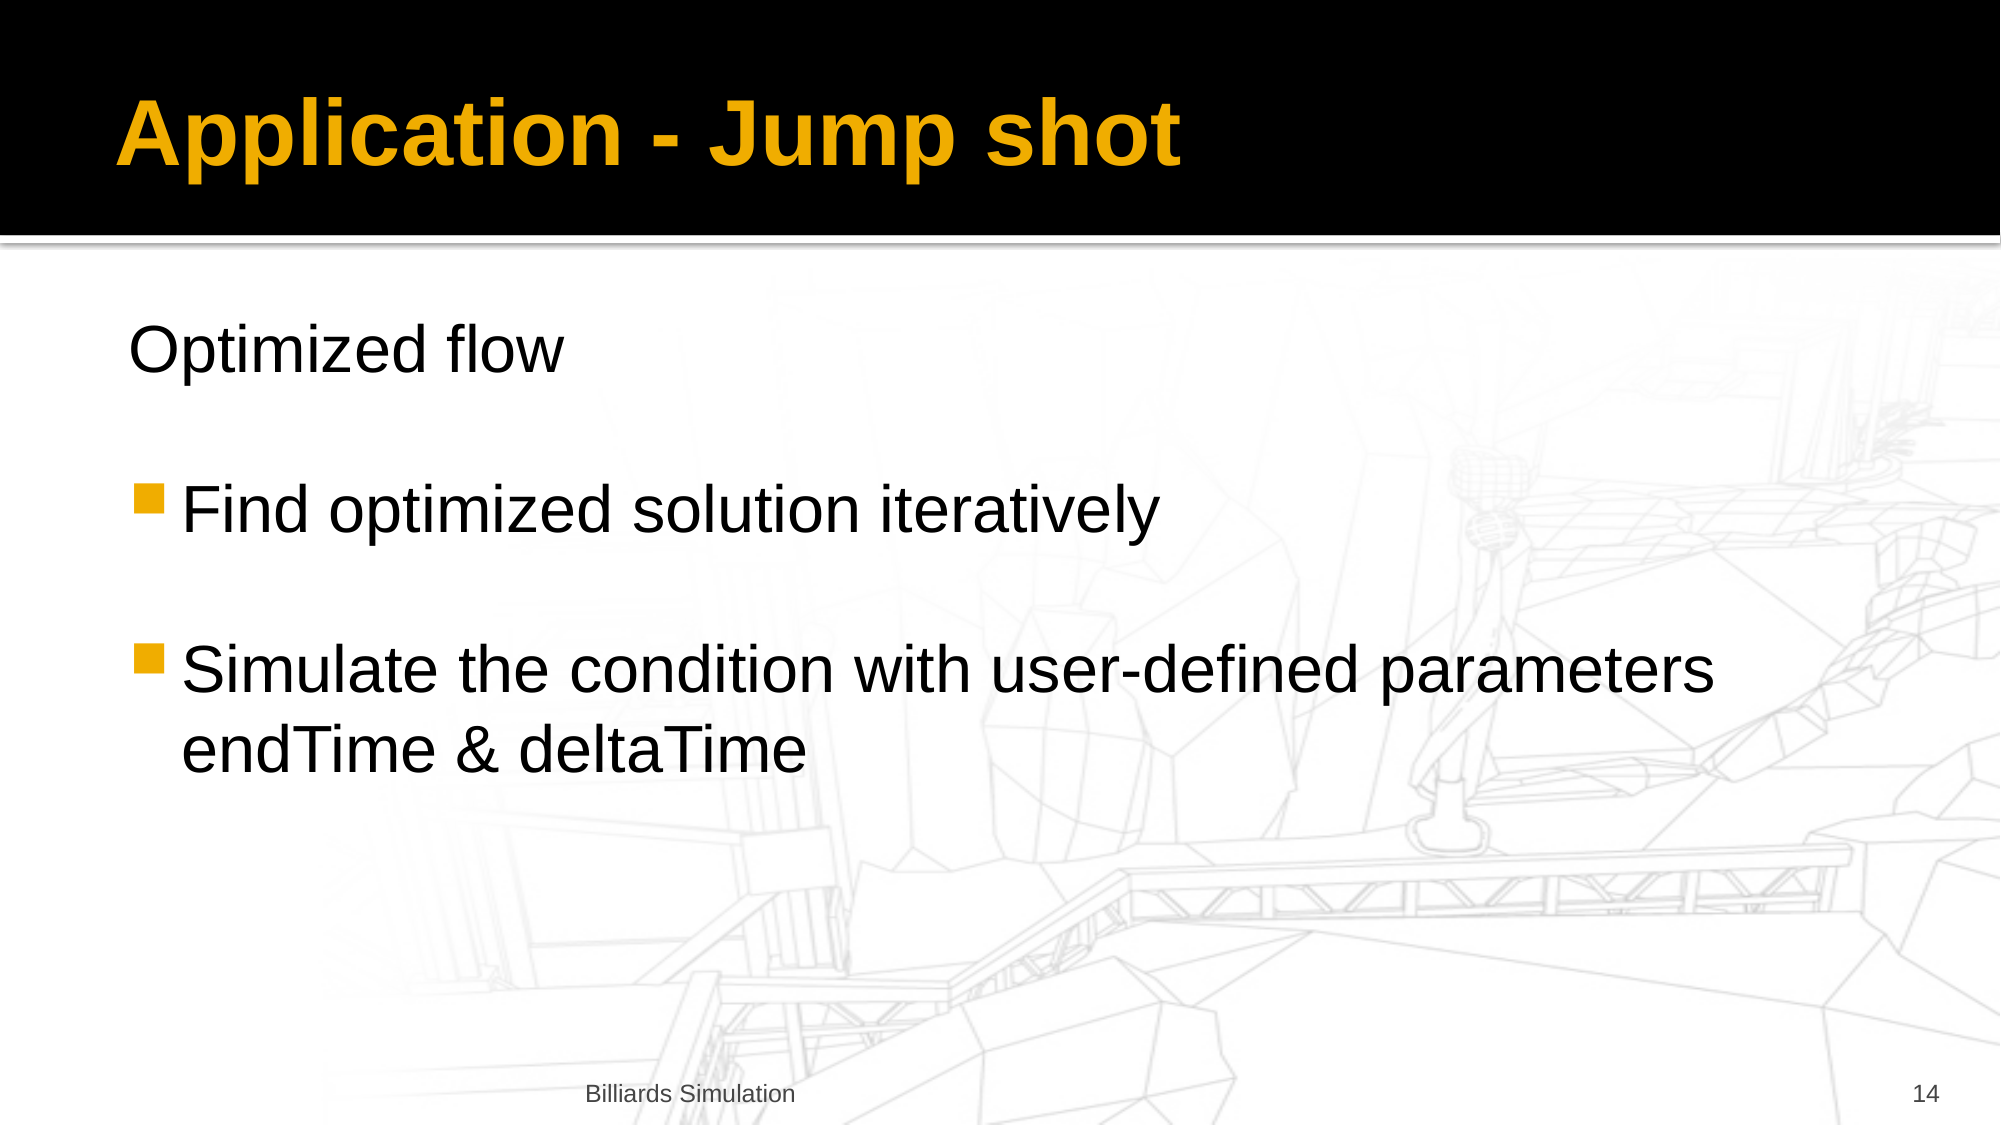

# Application - Jump shot
Optimized flow

Find optimized solution iteratively

Simulate the condition with user-defined parameters endTime & deltaTime

Billiards Simulation
14